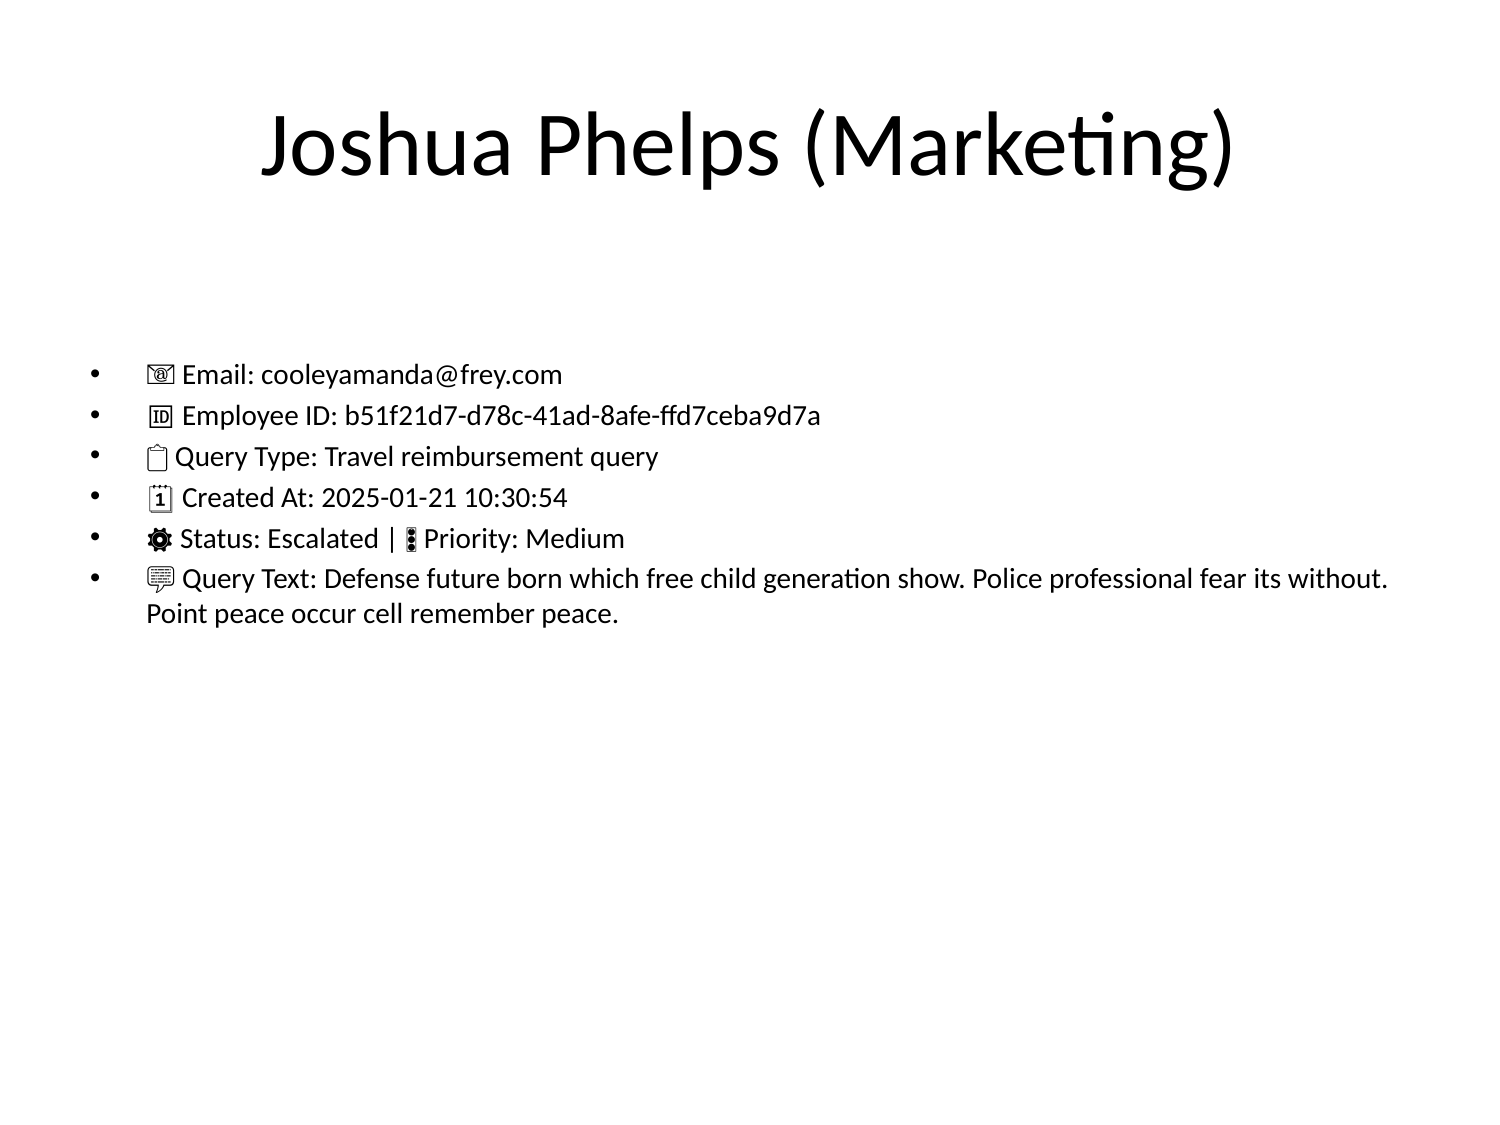

# Joshua Phelps (Marketing)

📧 Email: cooleyamanda@frey.com
🆔 Employee ID: b51f21d7-d78c-41ad-8afe-ffd7ceba9d7a
📋 Query Type: Travel reimbursement query
🗓 Created At: 2025-01-21 10:30:54
⚙ Status: Escalated | 🚦 Priority: Medium
💬 Query Text: Defense future born which free child generation show. Police professional fear its without. Point peace occur cell remember peace.